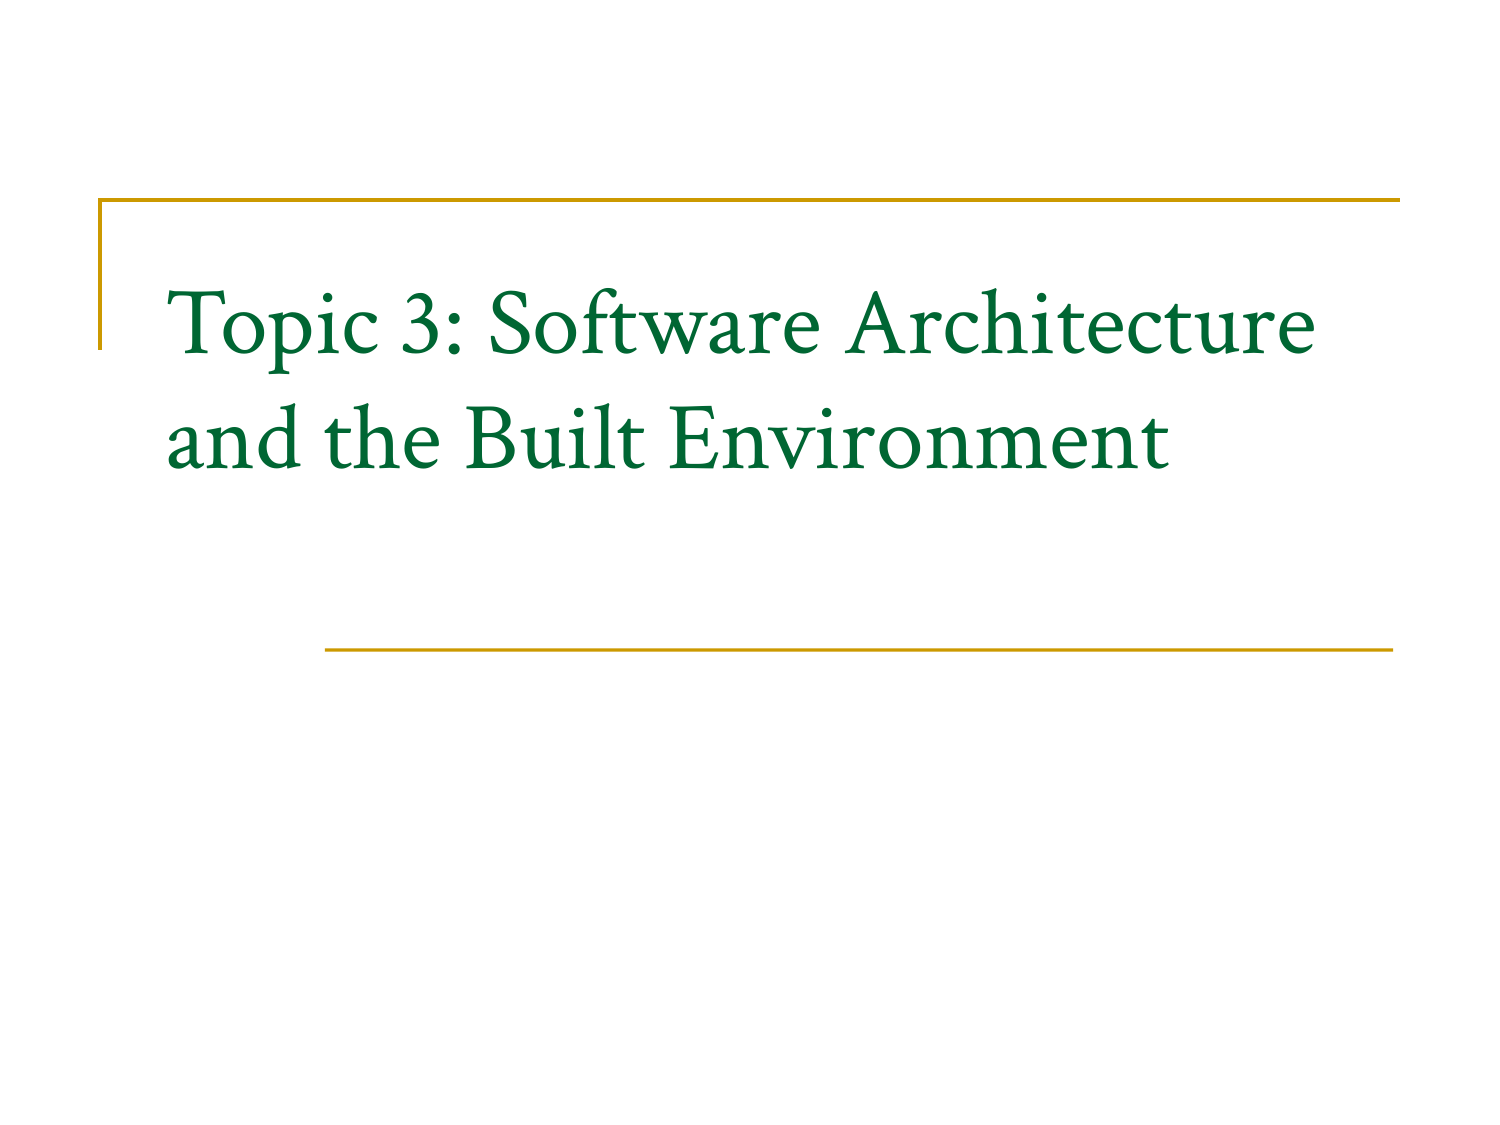

# Topic 3: Software Architecture and the Built Environment